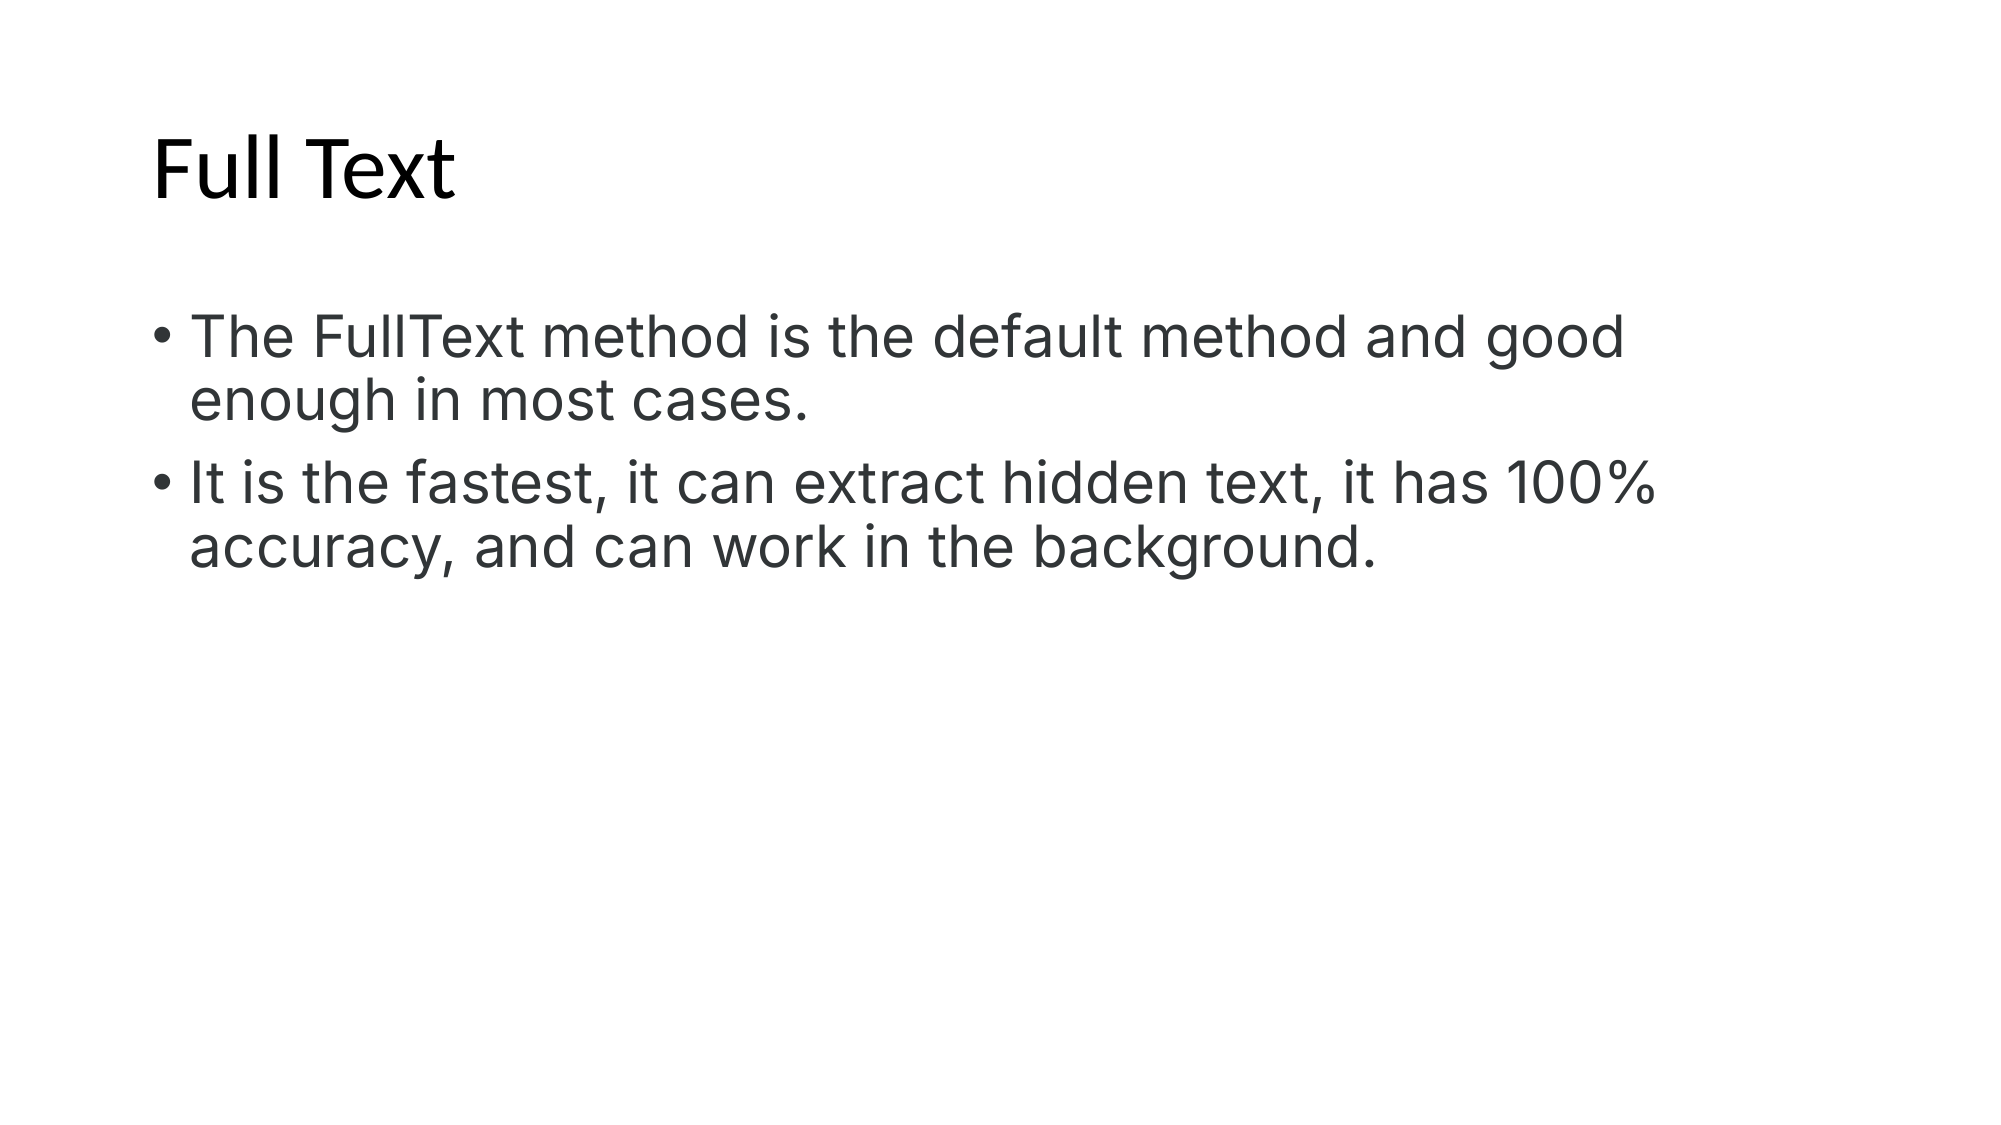

# Full Text
The FullText method is the default method and good enough in most cases.
It is the fastest, it can extract hidden text, it has 100% accuracy, and can work in the background.